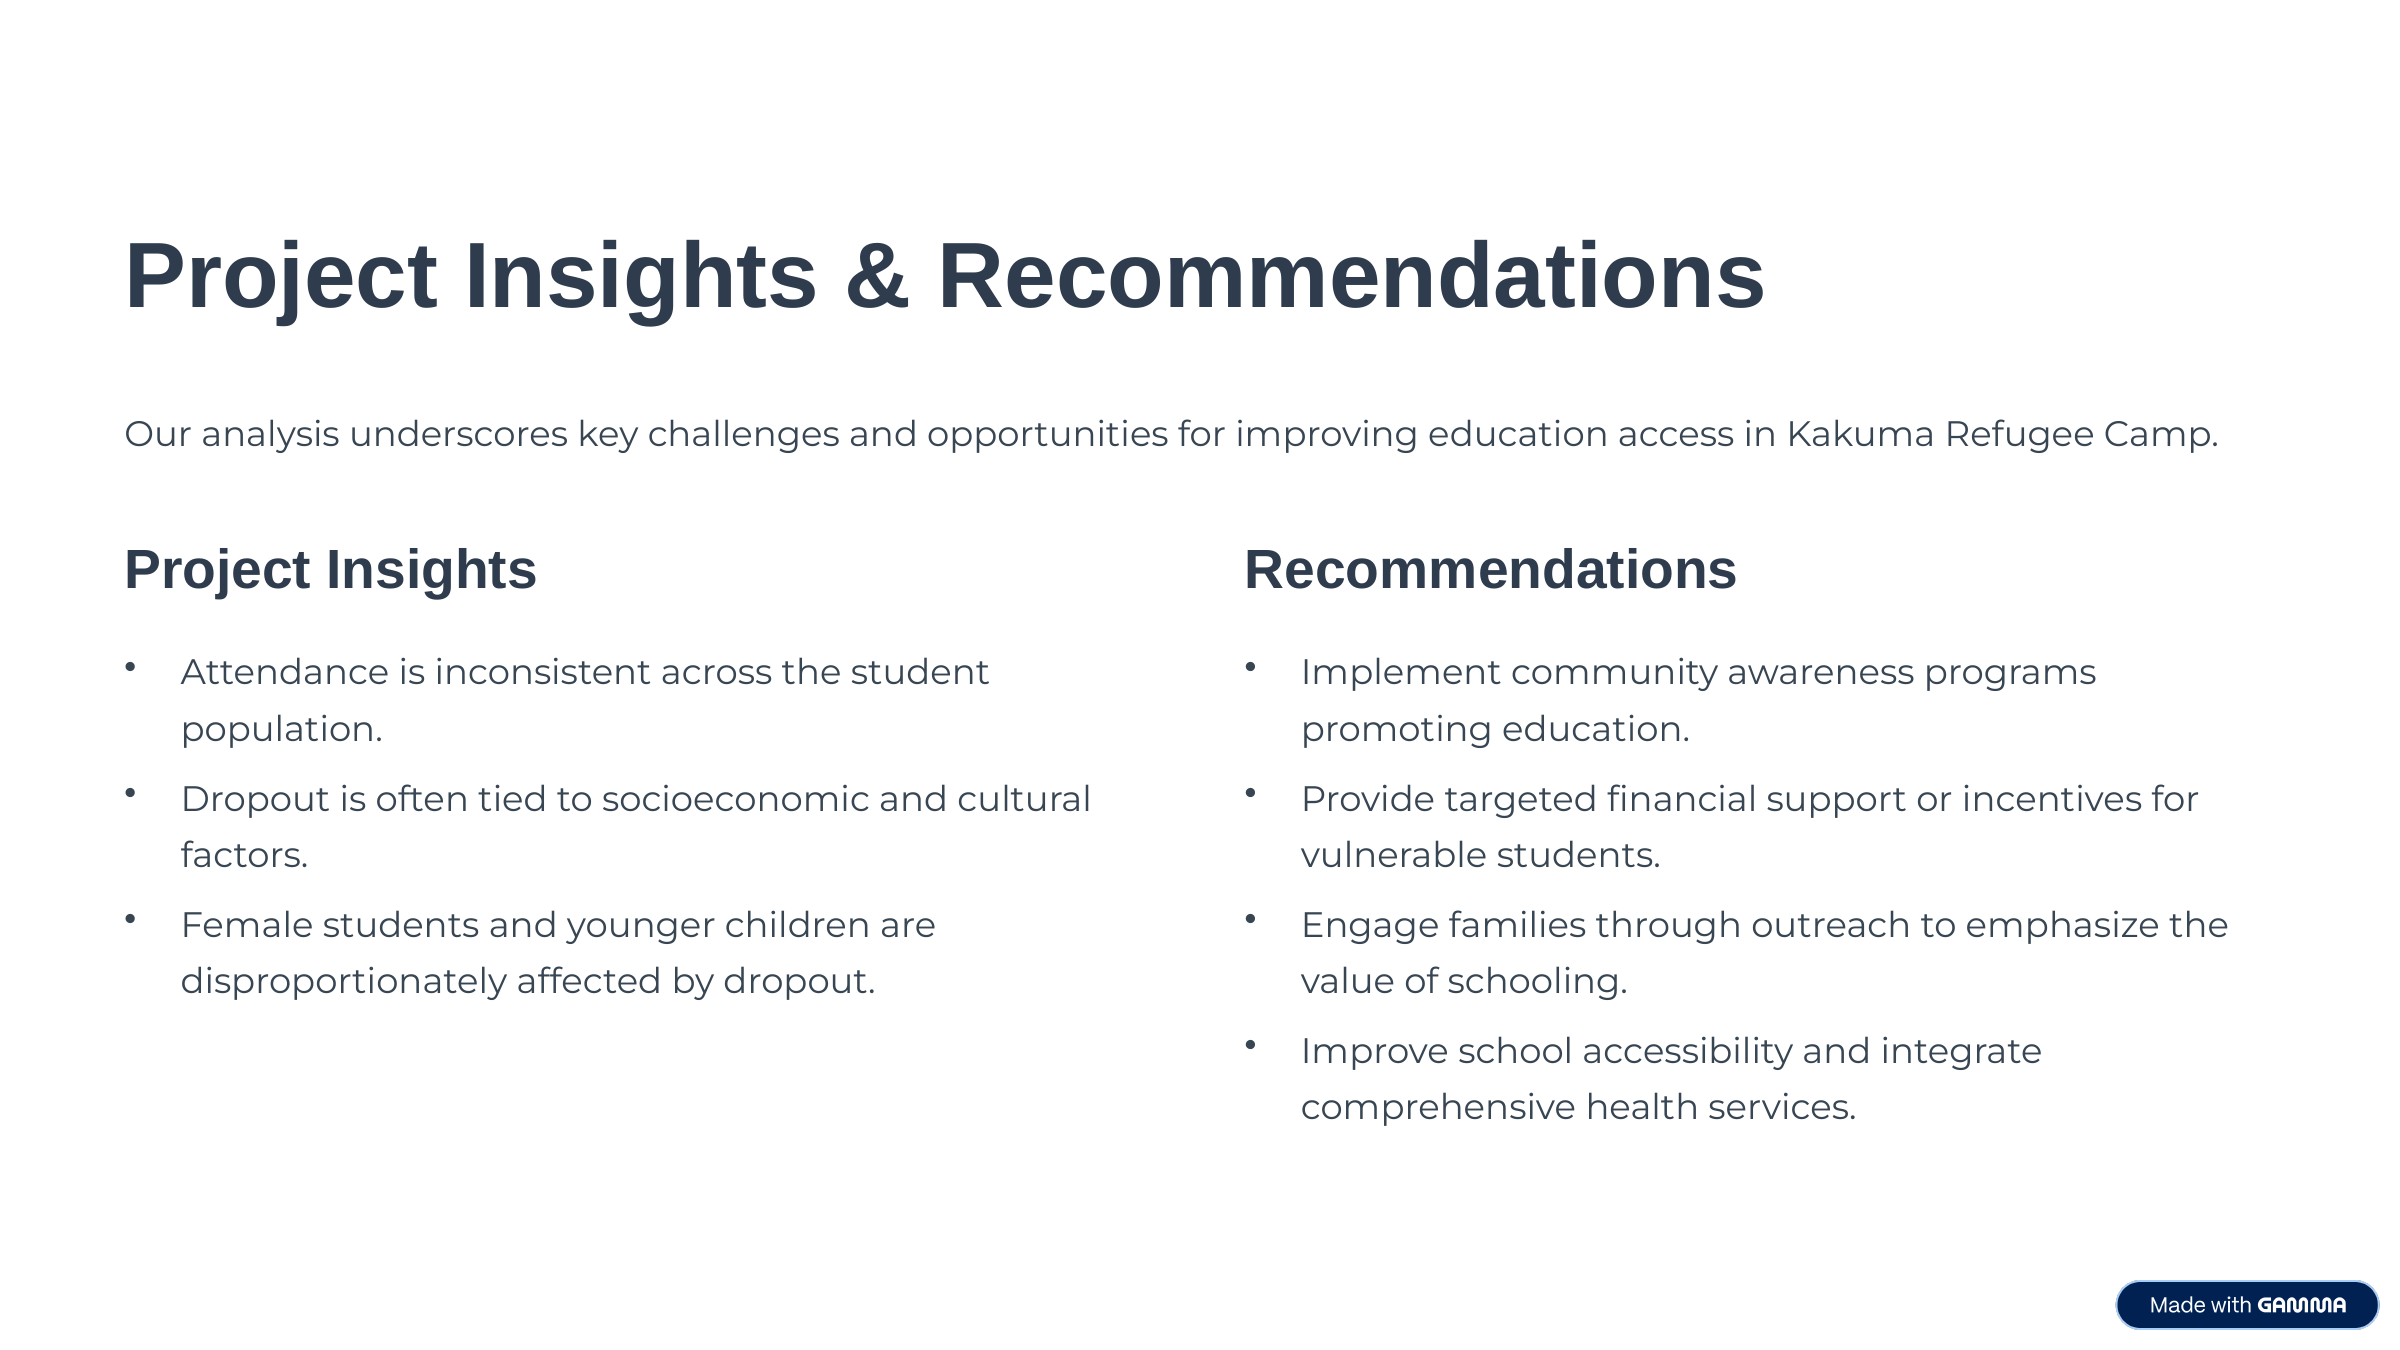

Project Insights & Recommendations
Our analysis underscores key challenges and opportunities for improving education access in Kakuma Refugee Camp.
Project Insights
Recommendations
Attendance is inconsistent across the student population.
Implement community awareness programs promoting education.
Dropout is often tied to socioeconomic and cultural factors.
Provide targeted financial support or incentives for vulnerable students.
Female students and younger children are disproportionately affected by dropout.
Engage families through outreach to emphasize the value of schooling.
Improve school accessibility and integrate comprehensive health services.